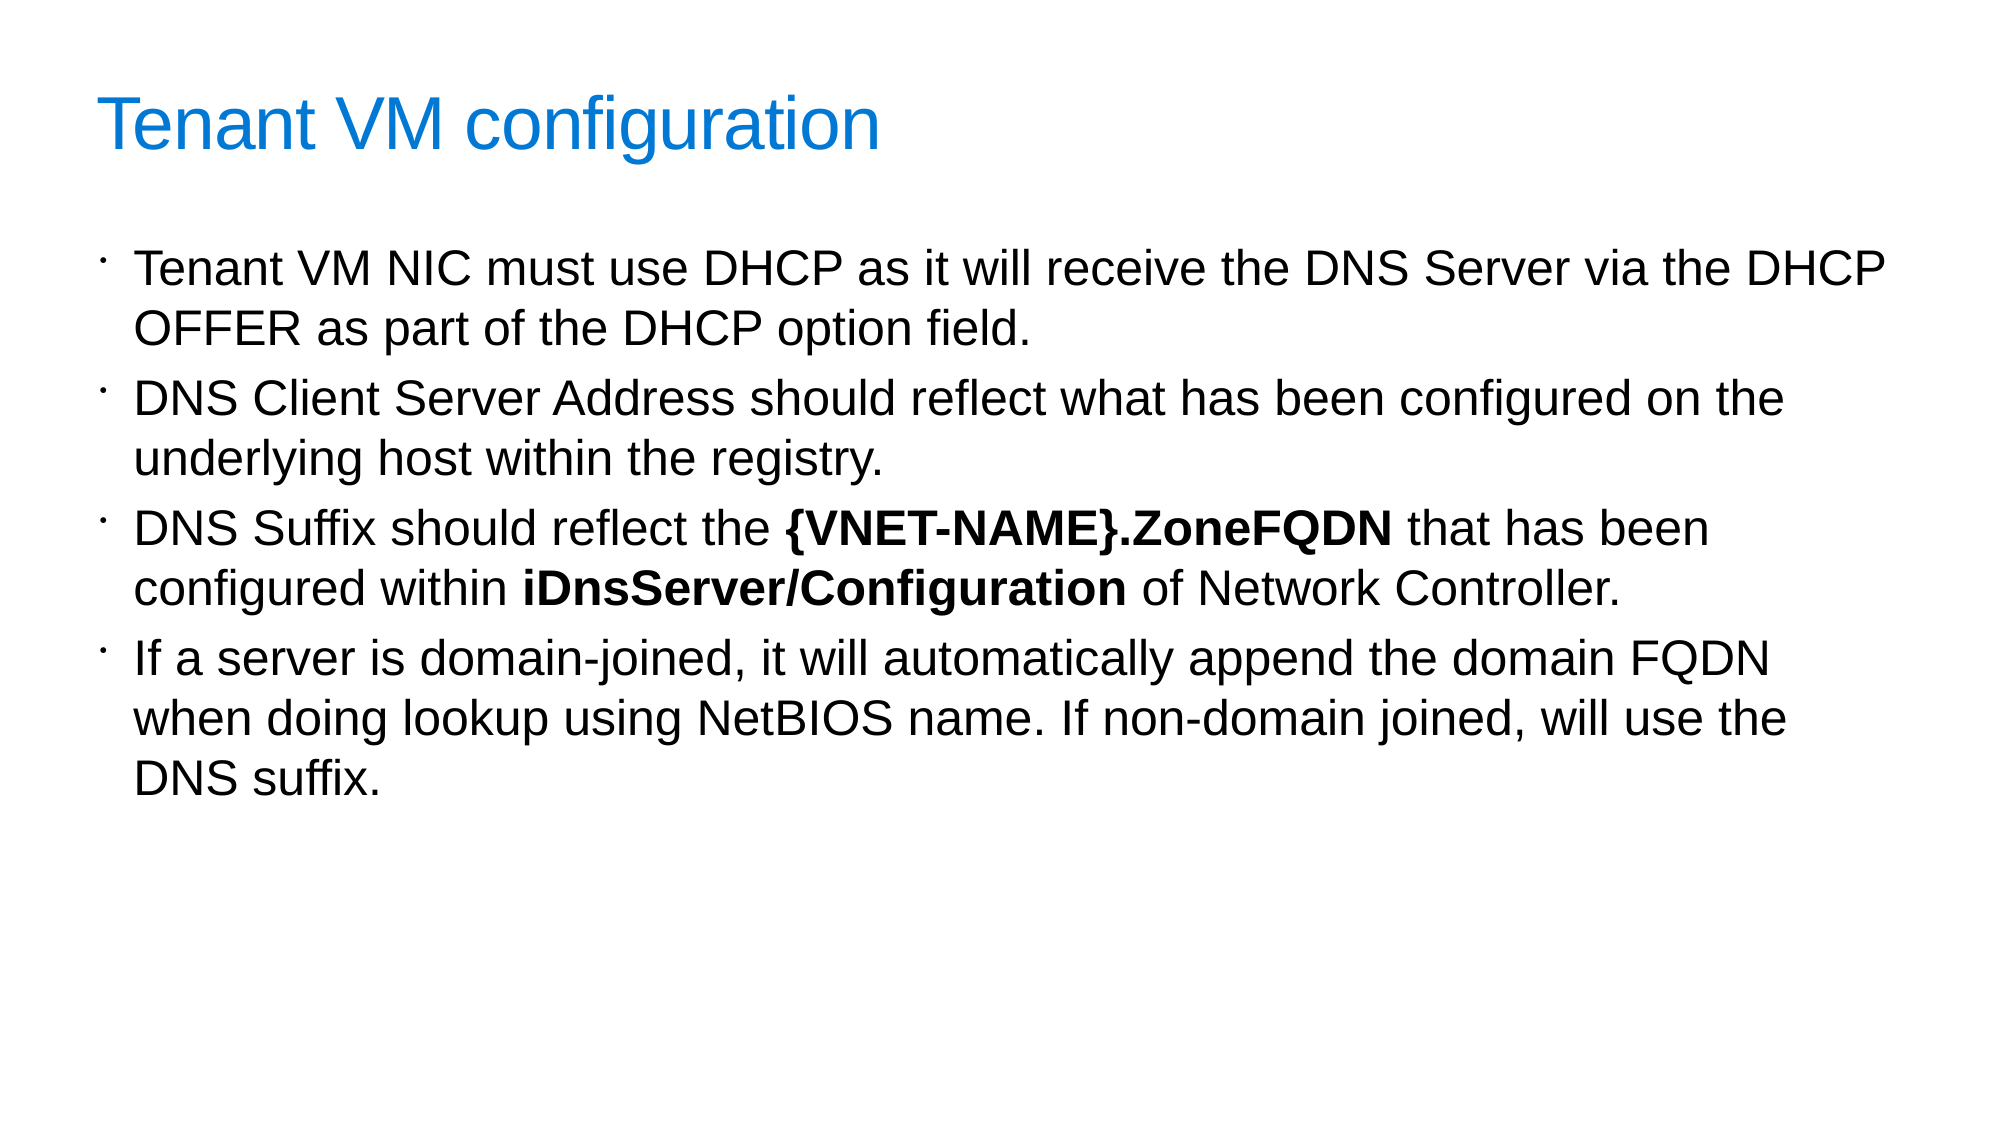

# Tenant VM configuration
Tenant VM NIC must use DHCP as it will receive the DNS Server via the DHCP OFFER as part of the DHCP option field.
DNS Client Server Address should reflect what has been configured on the underlying host within the registry.
DNS Suffix should reflect the {VNET-NAME}.ZoneFQDN that has been configured within iDnsServer/Configuration of Network Controller.
If a server is domain-joined, it will automatically append the domain FQDN when doing lookup using NetBIOS name. If non-domain joined, will use the DNS suffix.